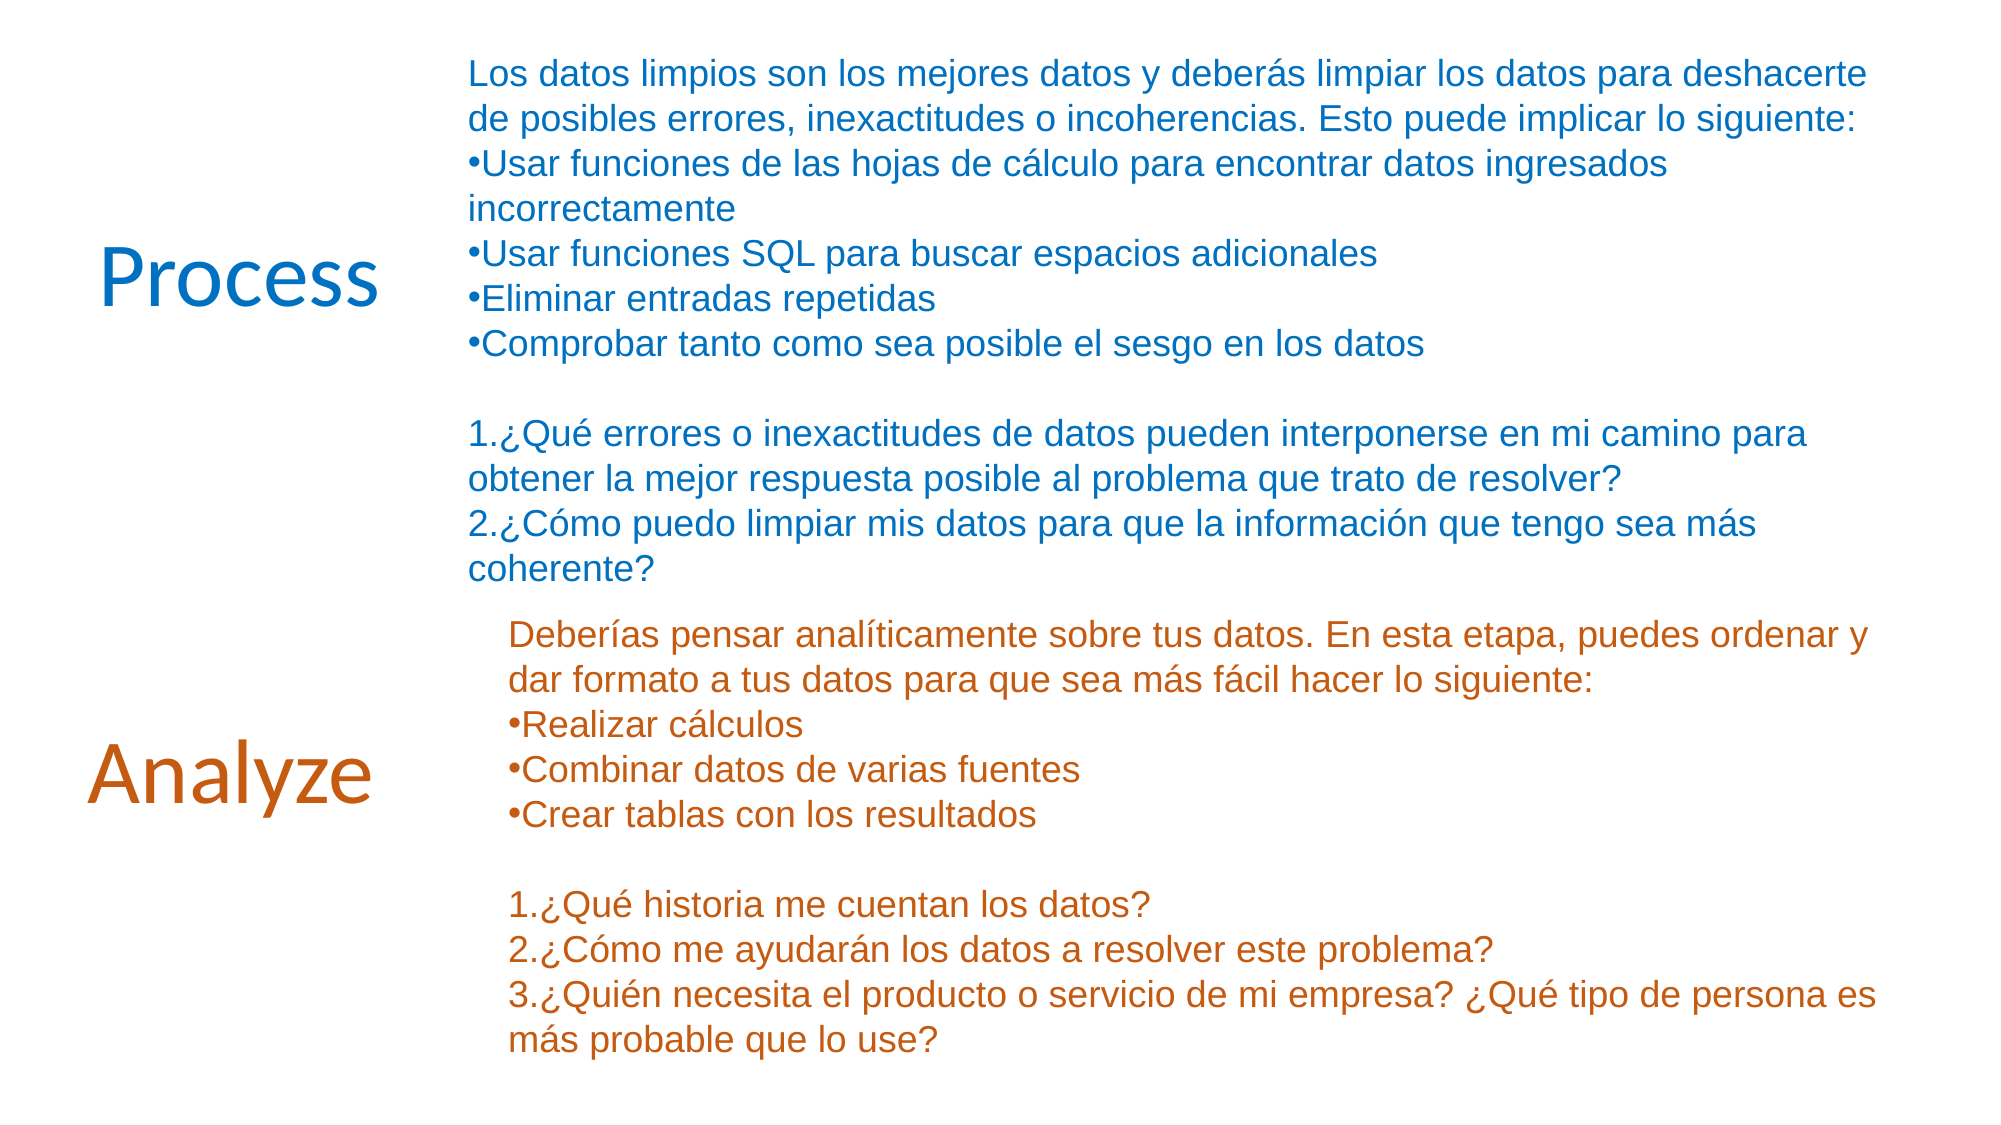

Los datos limpios son los mejores datos y deberás limpiar los datos para deshacerte de posibles errores, inexactitudes o incoherencias. Esto puede implicar lo siguiente:
Usar funciones de las hojas de cálculo para encontrar datos ingresados incorrectamente
Usar funciones SQL para buscar espacios adicionales
Eliminar entradas repetidas
Comprobar tanto como sea posible el sesgo en los datos

¿Qué errores o inexactitudes de datos pueden interponerse en mi camino para obtener la mejor respuesta posible al problema que trato de resolver?
¿Cómo puedo limpiar mis datos para que la información que tengo sea más coherente?

# Process
Deberías pensar analíticamente sobre tus datos. En esta etapa, puedes ordenar y dar formato a tus datos para que sea más fácil hacer lo siguiente:
Realizar cálculos
Combinar datos de varias fuentes
Crear tablas con los resultados

¿Qué historia me cuentan los datos?
¿Cómo me ayudarán los datos a resolver este problema?
¿Quién necesita el producto o servicio de mi empresa? ¿Qué tipo de persona es más probable que lo use?

Analyze